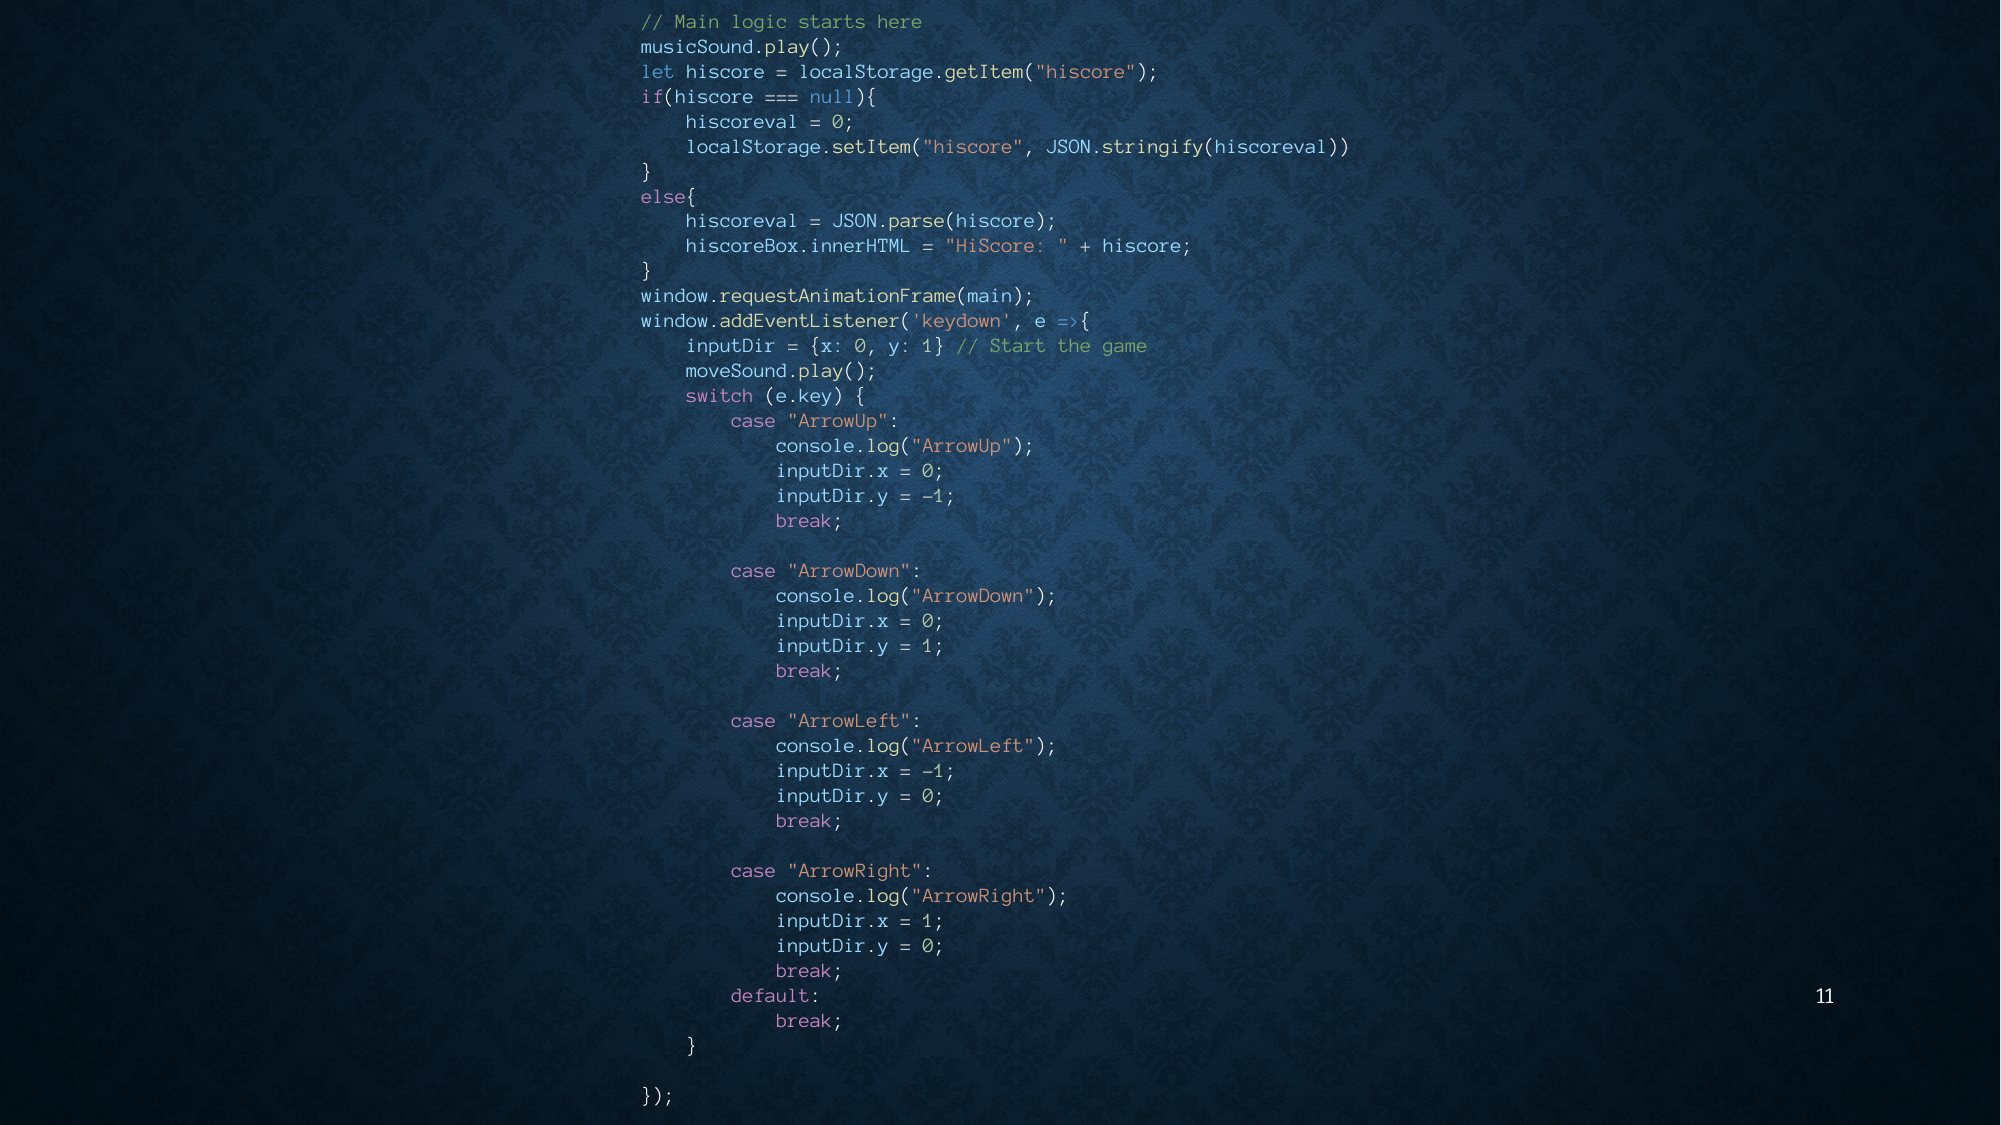

// Main logic starts here
musicSound.play();
let hiscore = localStorage.getItem("hiscore");
if(hiscore === null){
    hiscoreval = 0;
    localStorage.setItem("hiscore", JSON.stringify(hiscoreval))
}
else{
    hiscoreval = JSON.parse(hiscore);
    hiscoreBox.innerHTML = "HiScore: " + hiscore;
}
window.requestAnimationFrame(main);
window.addEventListener('keydown', e =>{
    inputDir = {x: 0, y: 1} // Start the game
    moveSound.play();
    switch (e.key) {
        case "ArrowUp":
            console.log("ArrowUp");
            inputDir.x = 0;
            inputDir.y = -1;
            break;
        case "ArrowDown":
            console.log("ArrowDown");
            inputDir.x = 0;
            inputDir.y = 1;
            break;
        case "ArrowLeft":
            console.log("ArrowLeft");
            inputDir.x = -1;
            inputDir.y = 0;
            break;
        case "ArrowRight":
            console.log("ArrowRight");
            inputDir.x = 1;
            inputDir.y = 0;
            break;
        default:
            break;
    }
});
11